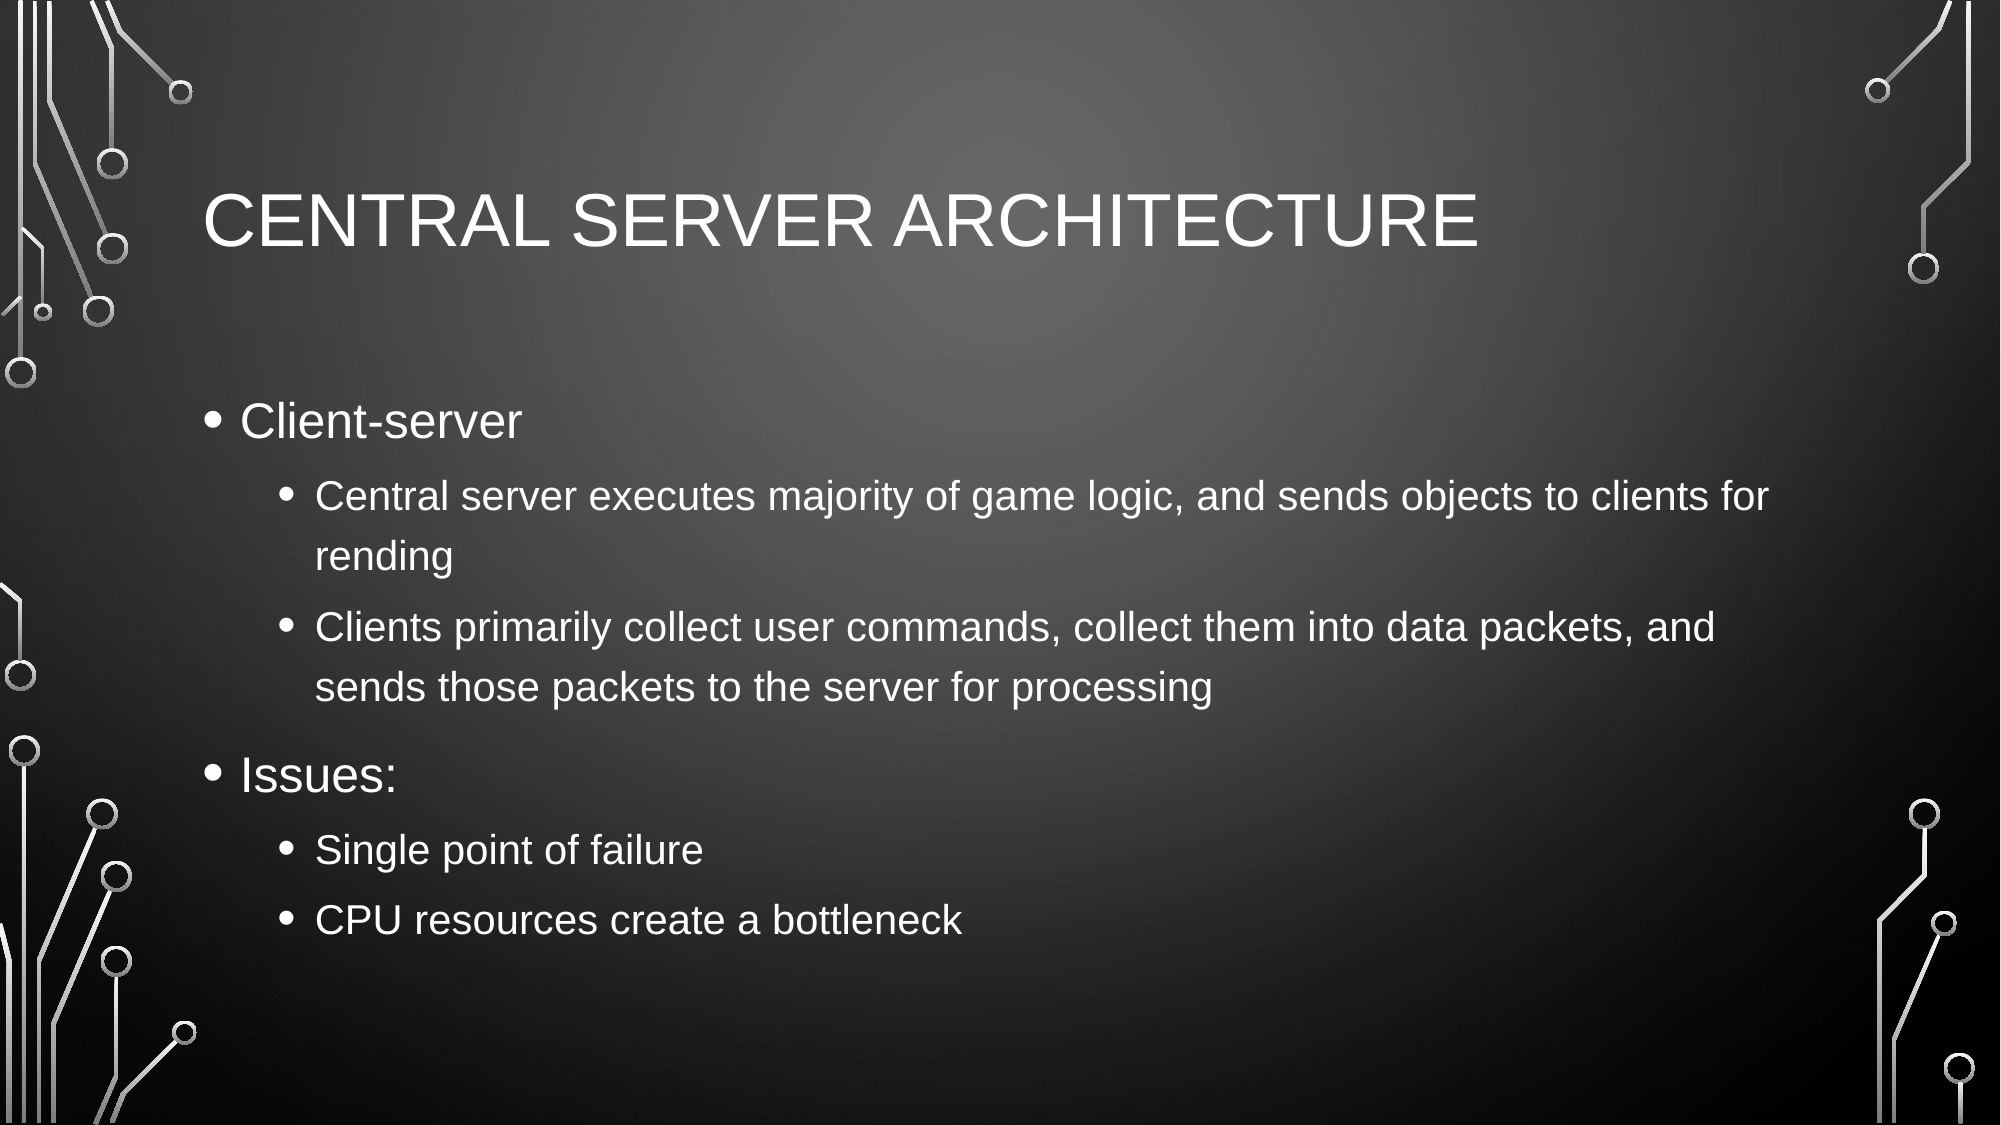

# Central Server Architecture
Client-server
Central server executes majority of game logic, and sends objects to clients for rending
Clients primarily collect user commands, collect them into data packets, and sends those packets to the server for processing
Issues:
Single point of failure
CPU resources create a bottleneck